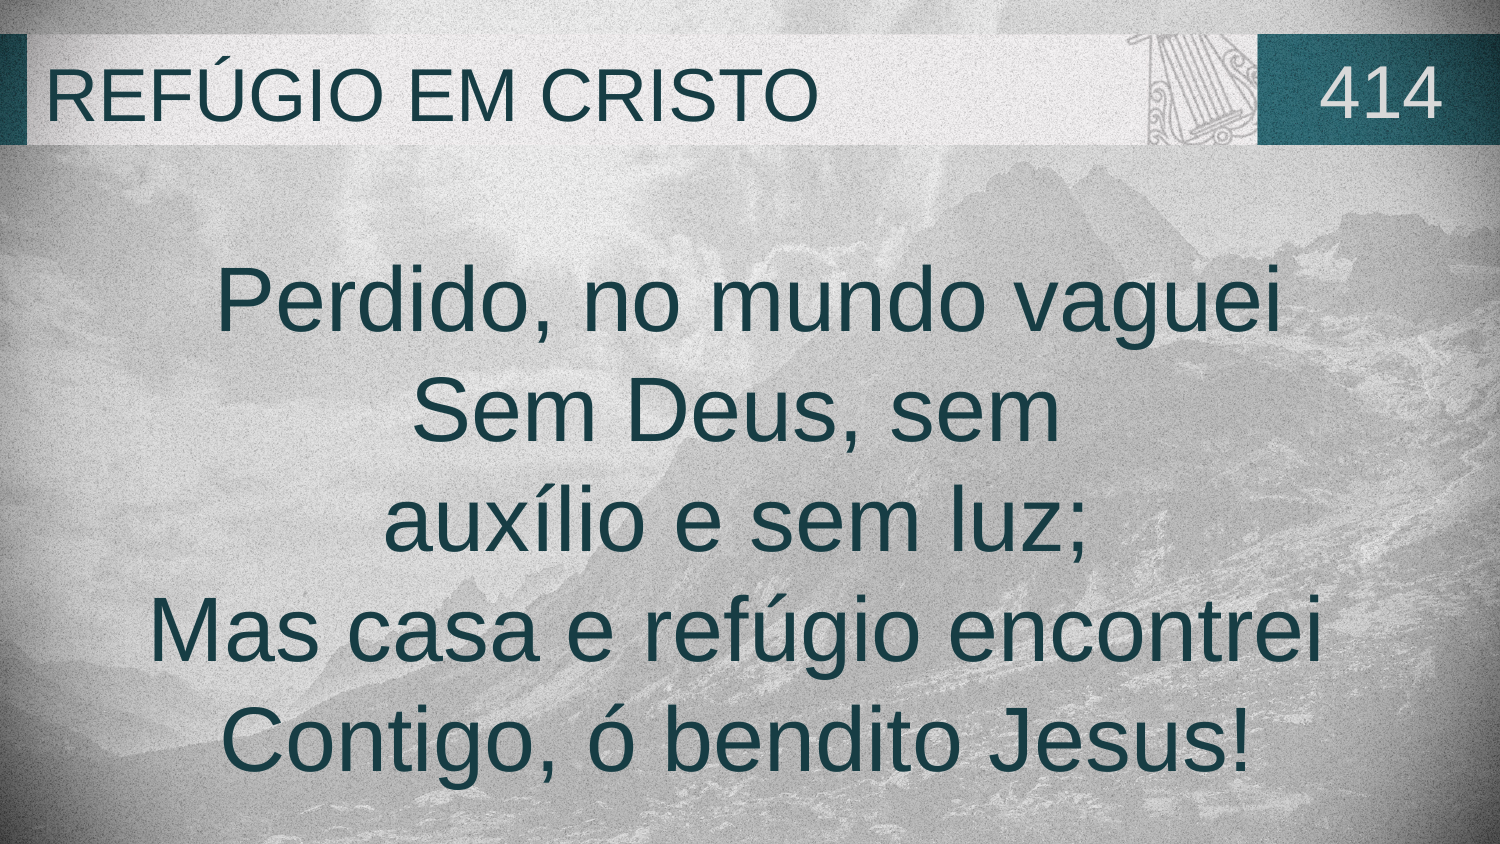

# REFÚGIO EM CRISTO
414
Perdido, no mundo vaguei
Sem Deus, sem
auxílio e sem luz;
Mas casa e refúgio encontrei
Contigo, ó bendito Jesus!